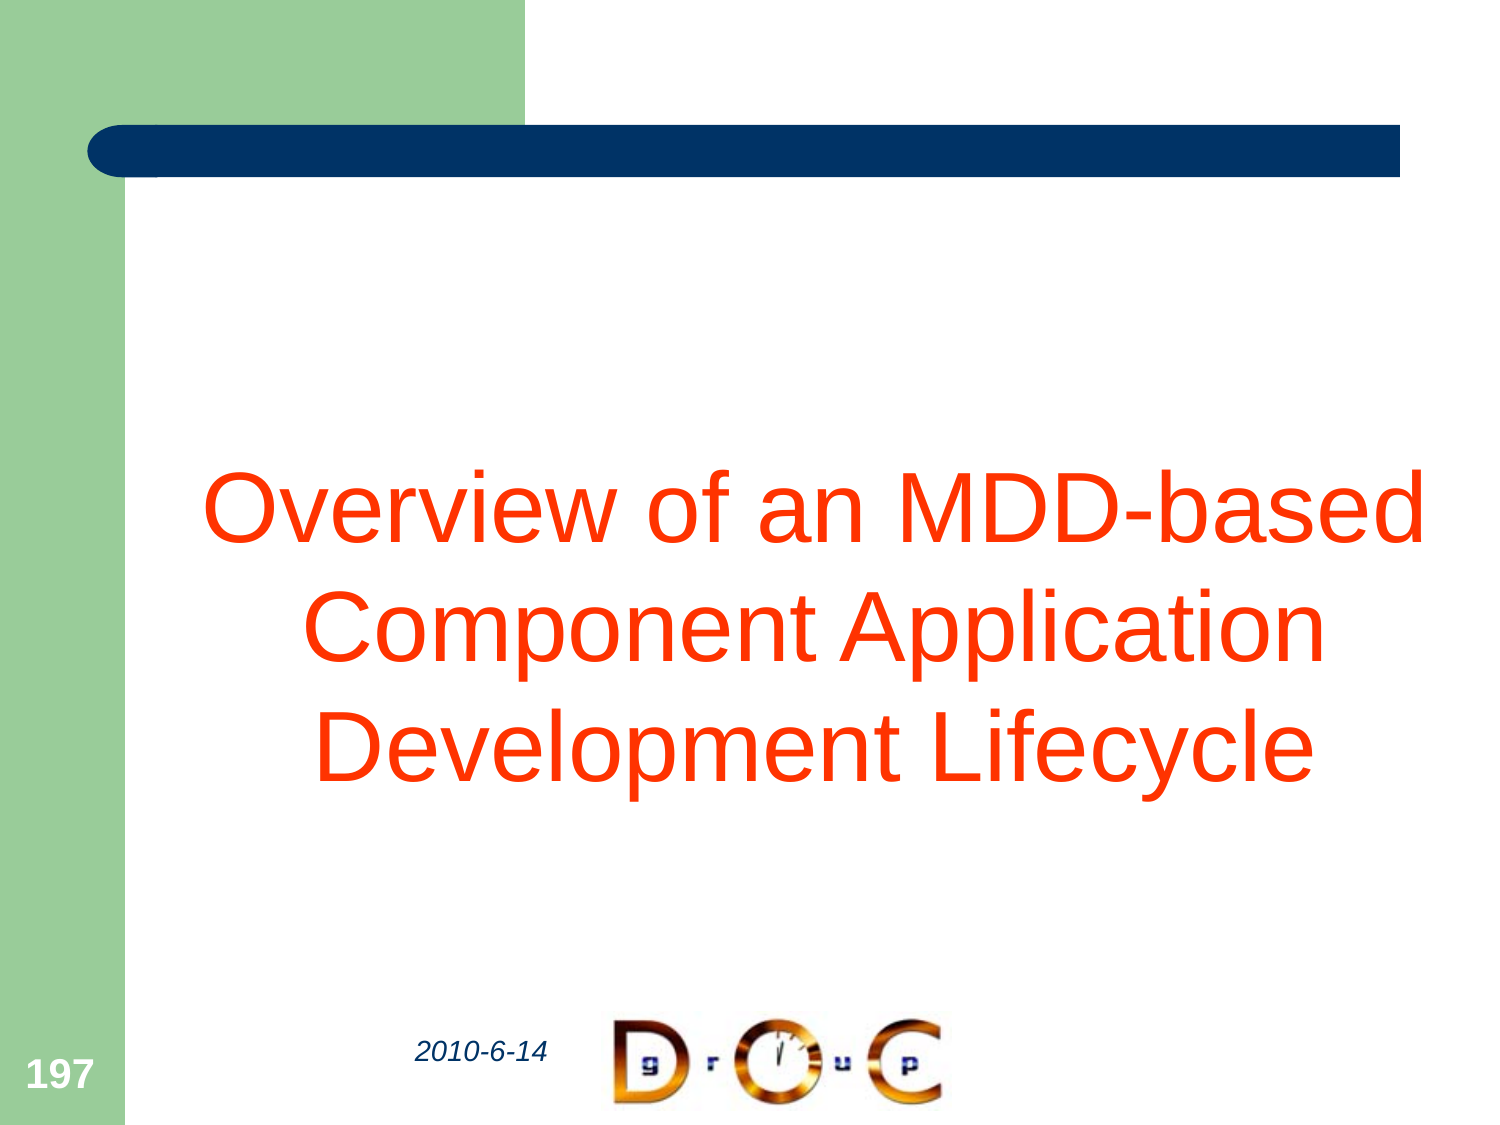

Overview of an MDD-based Component Application Development Lifecycle
197
2010-6-14